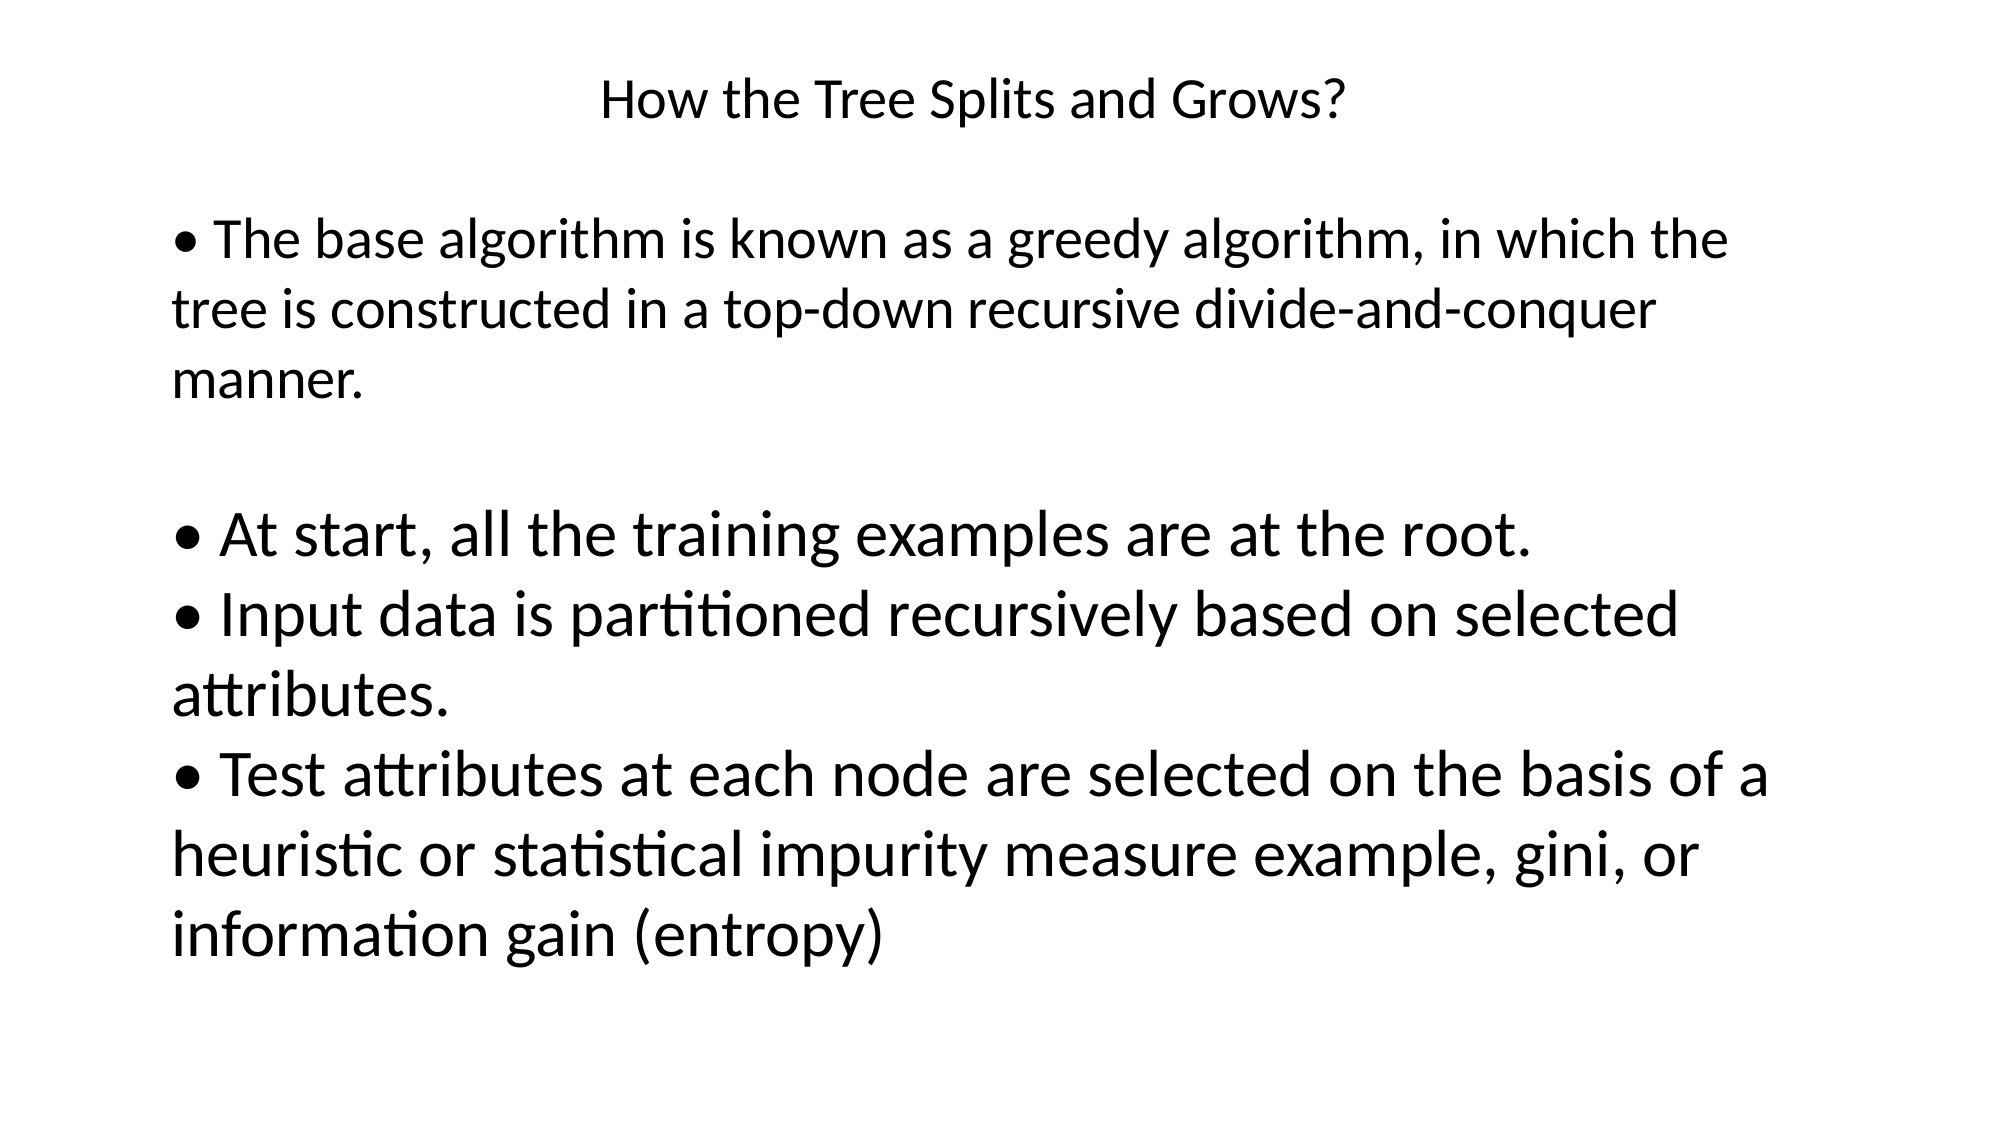

How the Tree Splits and Grows?

• The base algorithm is known as a greedy algorithm, in which the tree is constructed in a top-down recursive divide-and-conquer manner.

• At start, all the training examples are at the root.
• Input data is partitioned recursively based on selected attributes.
• Test attributes at each node are selected on the basis of a heuristic or statistical impurity measure example, gini, or information gain (entropy)